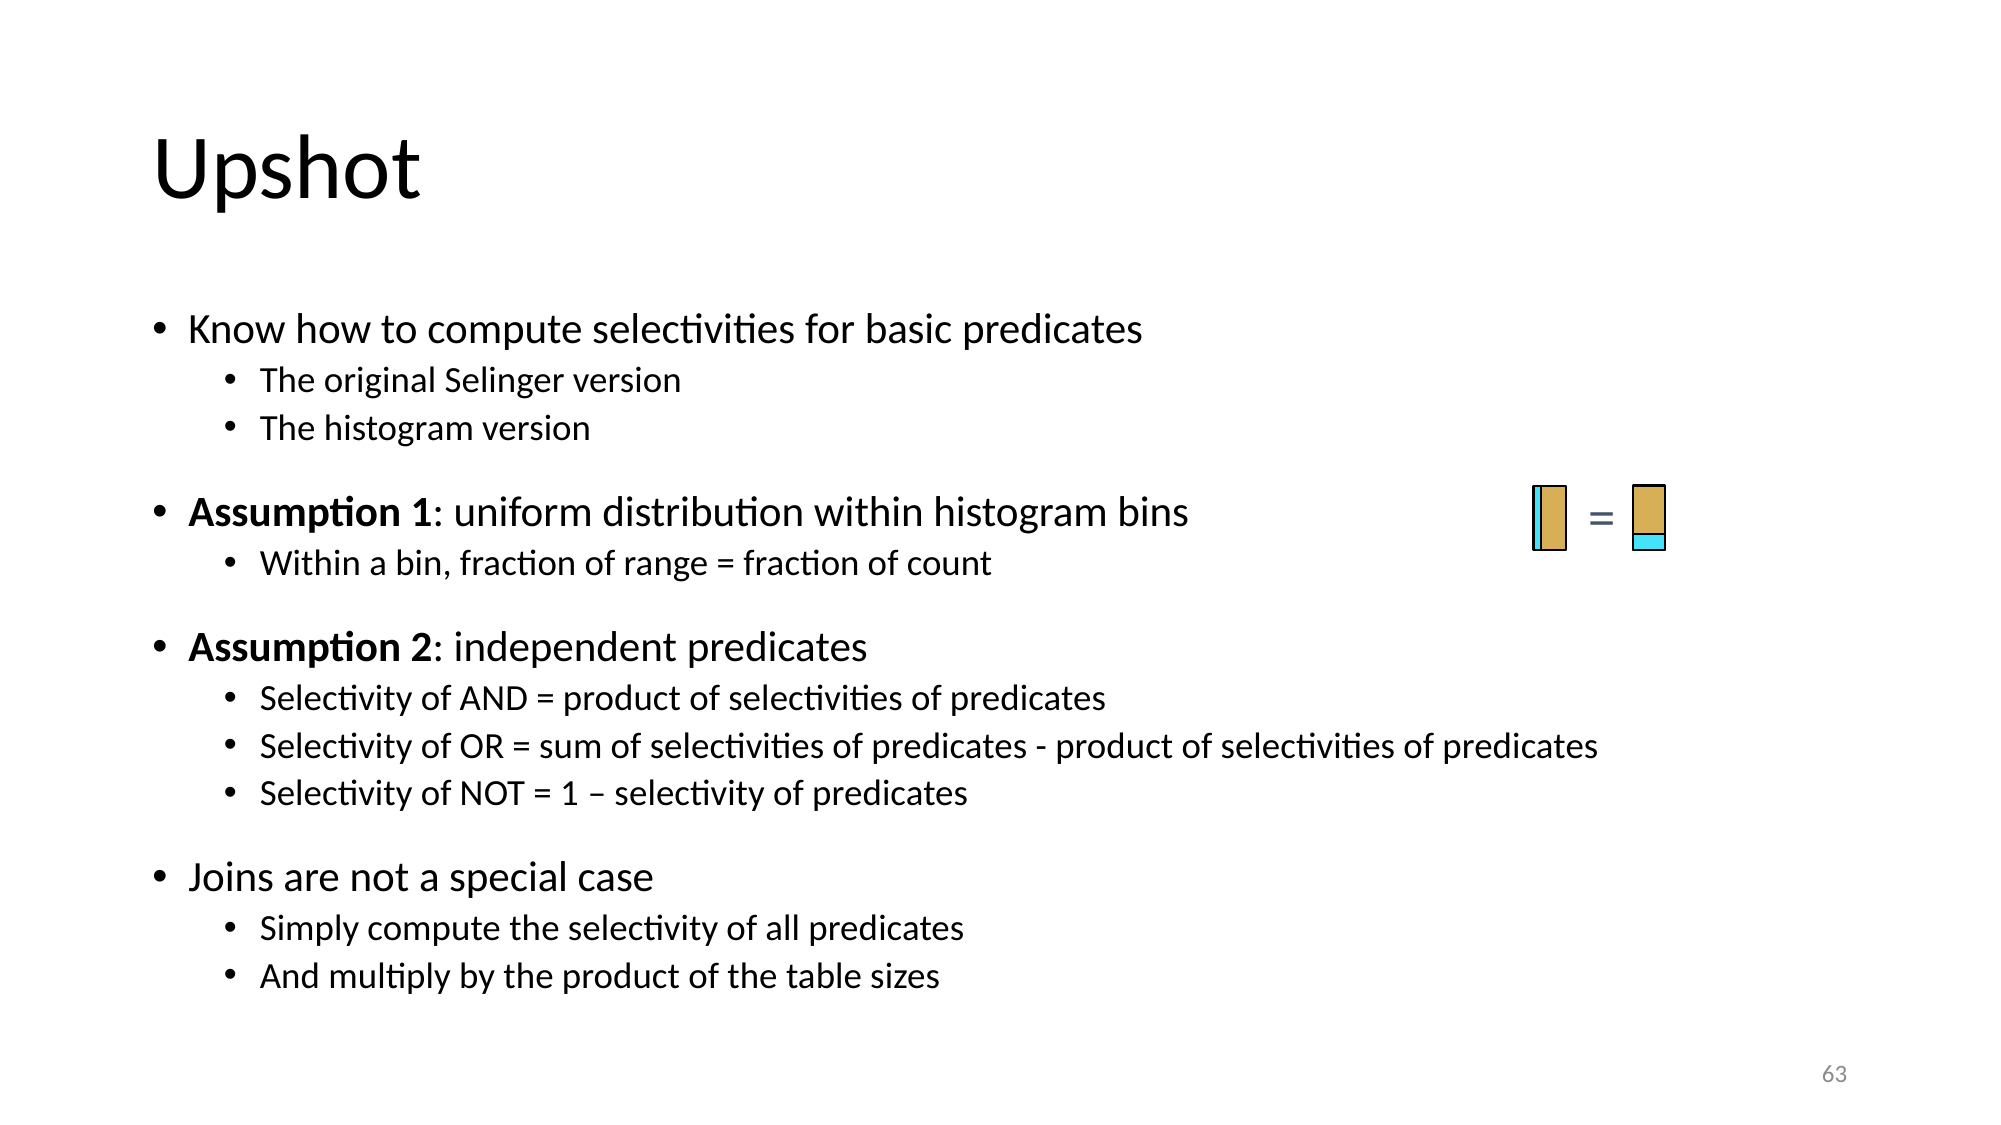

# Upshot
Know how to compute selectivities for basic predicates
The original Selinger version
The histogram version
Assumption 1: uniform distribution within histogram bins
Within a bin, fraction of range = fraction of count
Assumption 2: independent predicates
Selectivity of AND = product of selectivities of predicates
Selectivity of OR = sum of selectivities of predicates - product of selectivities of predicates
Selectivity of NOT = 1 – selectivity of predicates
Joins are not a special case
Simply compute the selectivity of all predicates
And multiply by the product of the table sizes

=

63